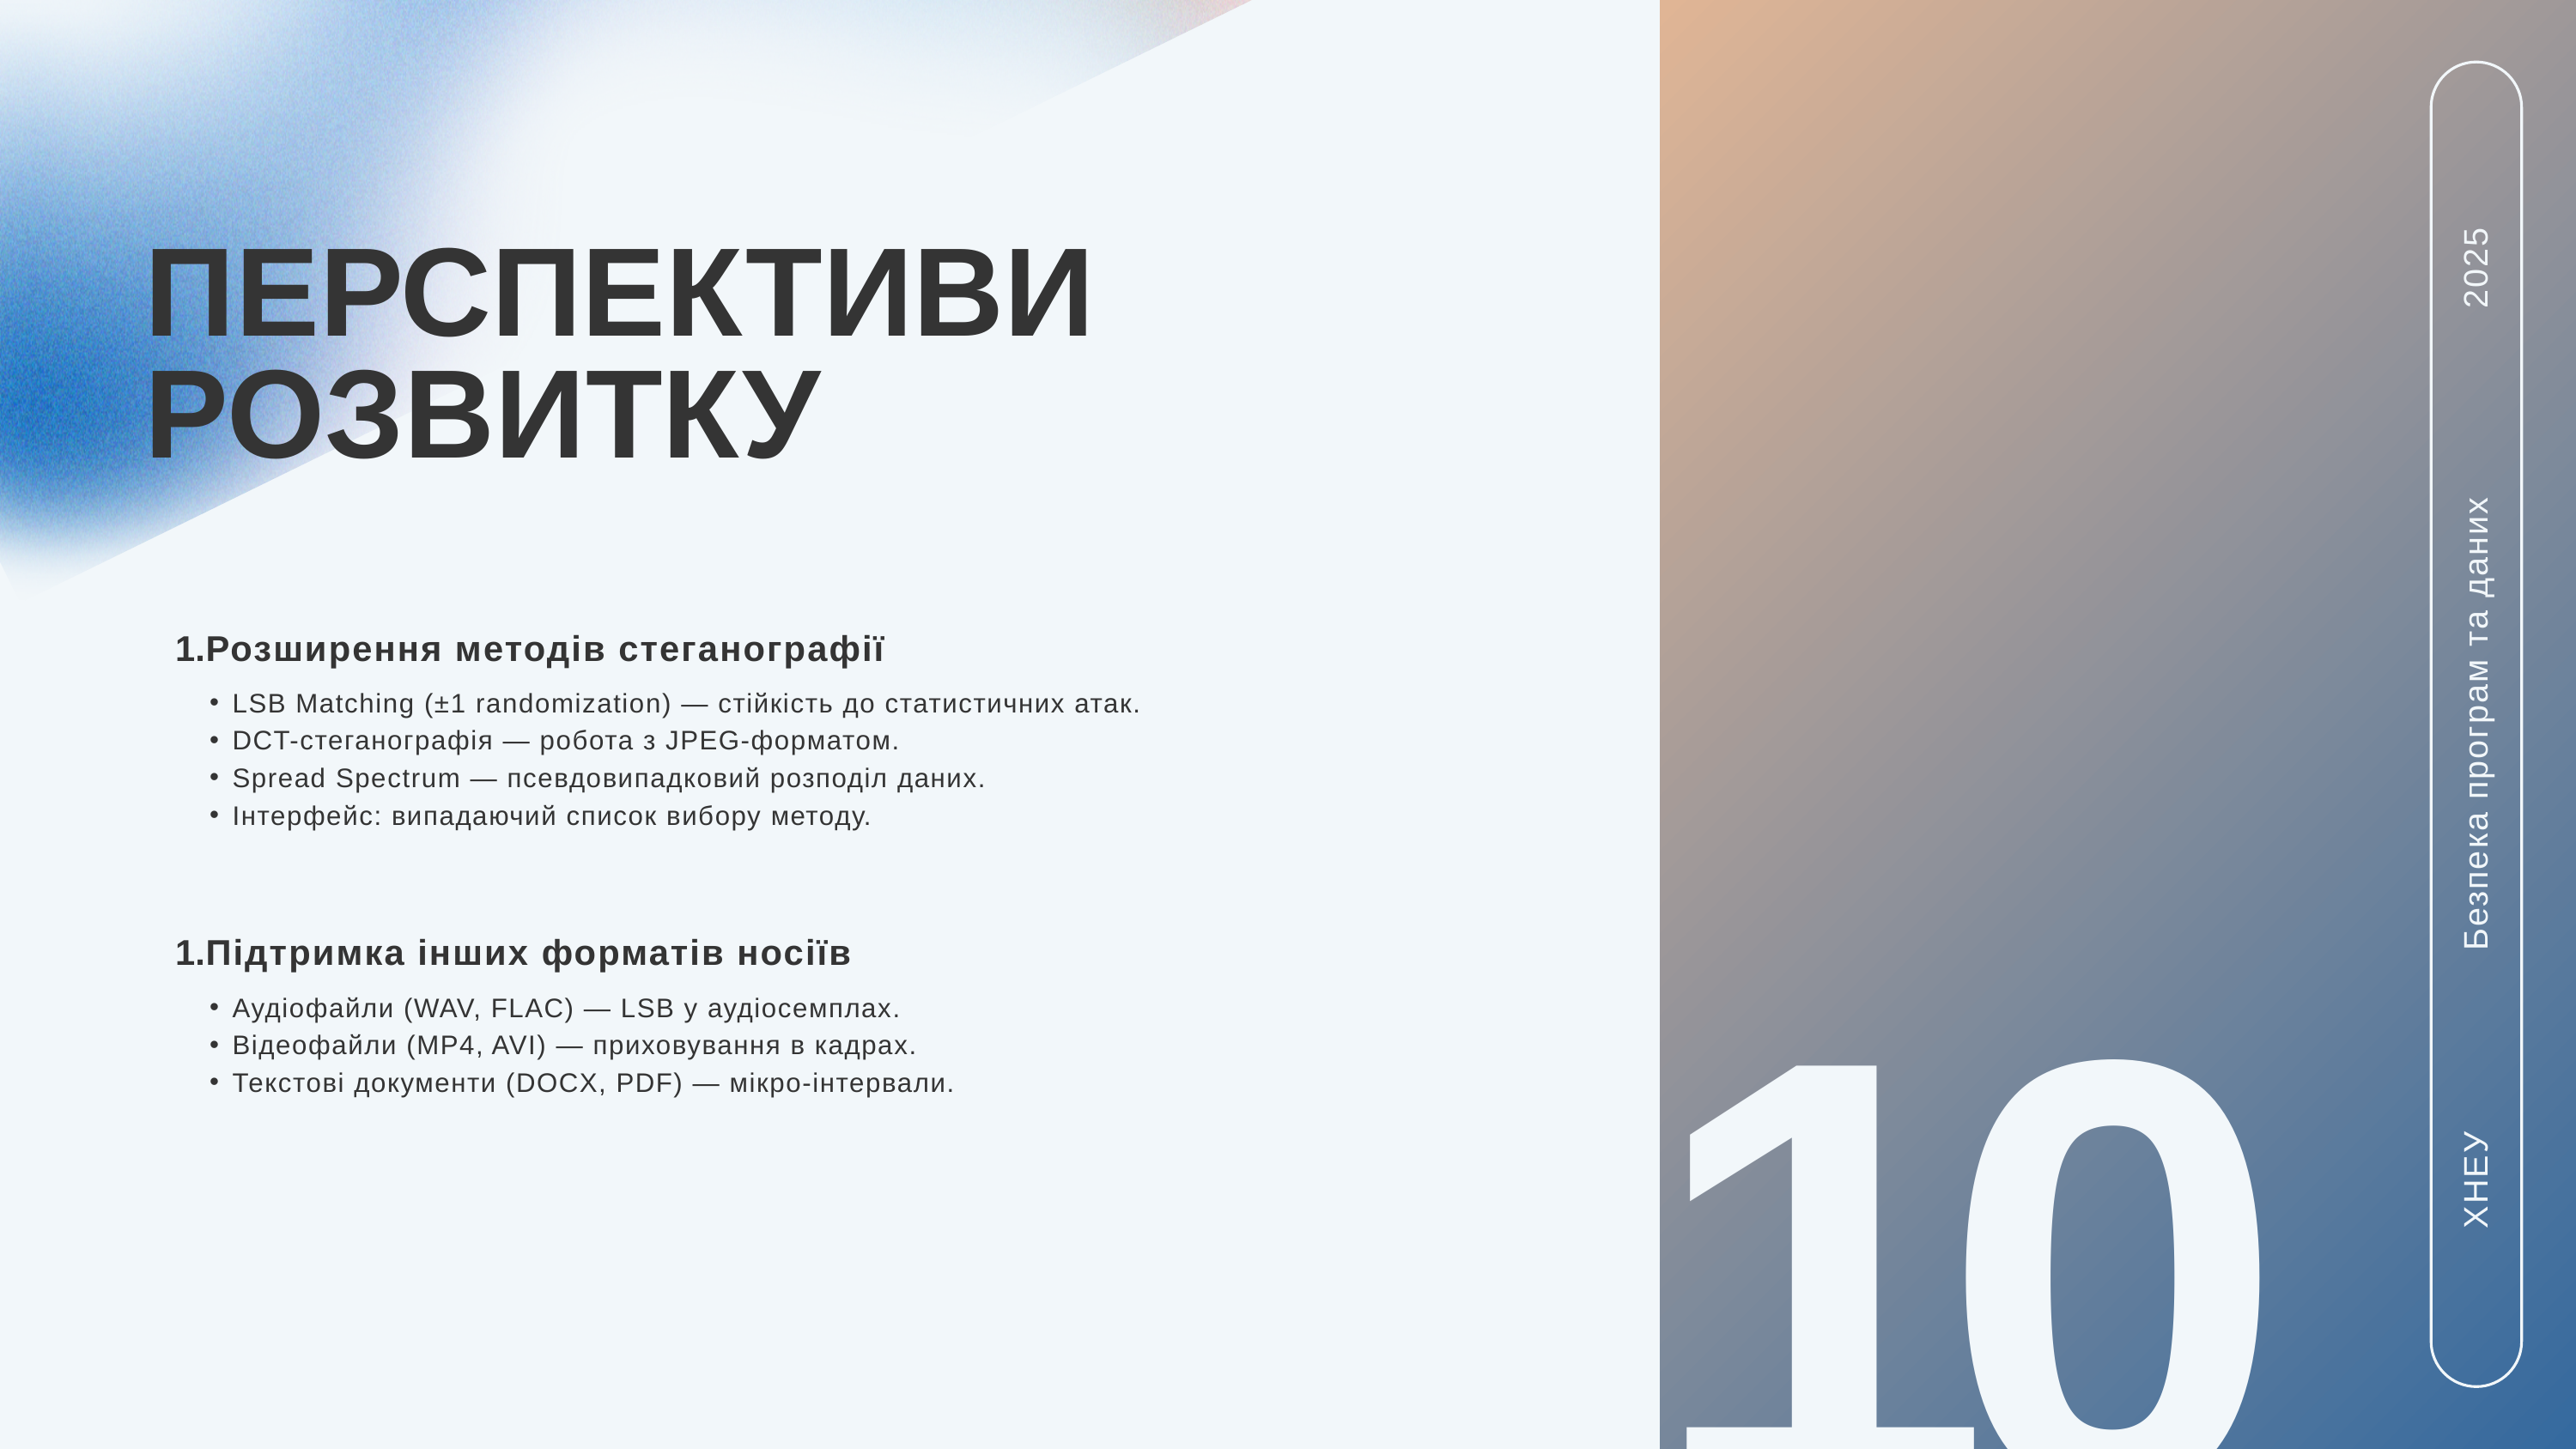

ПЕРСПЕКТИВИ РОЗВИТКУ
2025
Розширення методів стеганографії
LSB Matching (±1 randomization) — стійкість до статистичних атак.
DCT-стеганографія — робота з JPEG-форматом.
Spread Spectrum — псевдовипадковий розподіл даних.
Інтерфейс: випадаючий список вибору методу.
Безпека програм та даних
Підтримка інших форматів носіїв
Аудіофайли (WAV, FLAC) — LSB у аудіосемплах.
Відеофайли (MP4, AVI) — приховування в кадрах.
Текстові документи (DOCX, PDF) — мікро-інтервали.
10
ХНЕУ